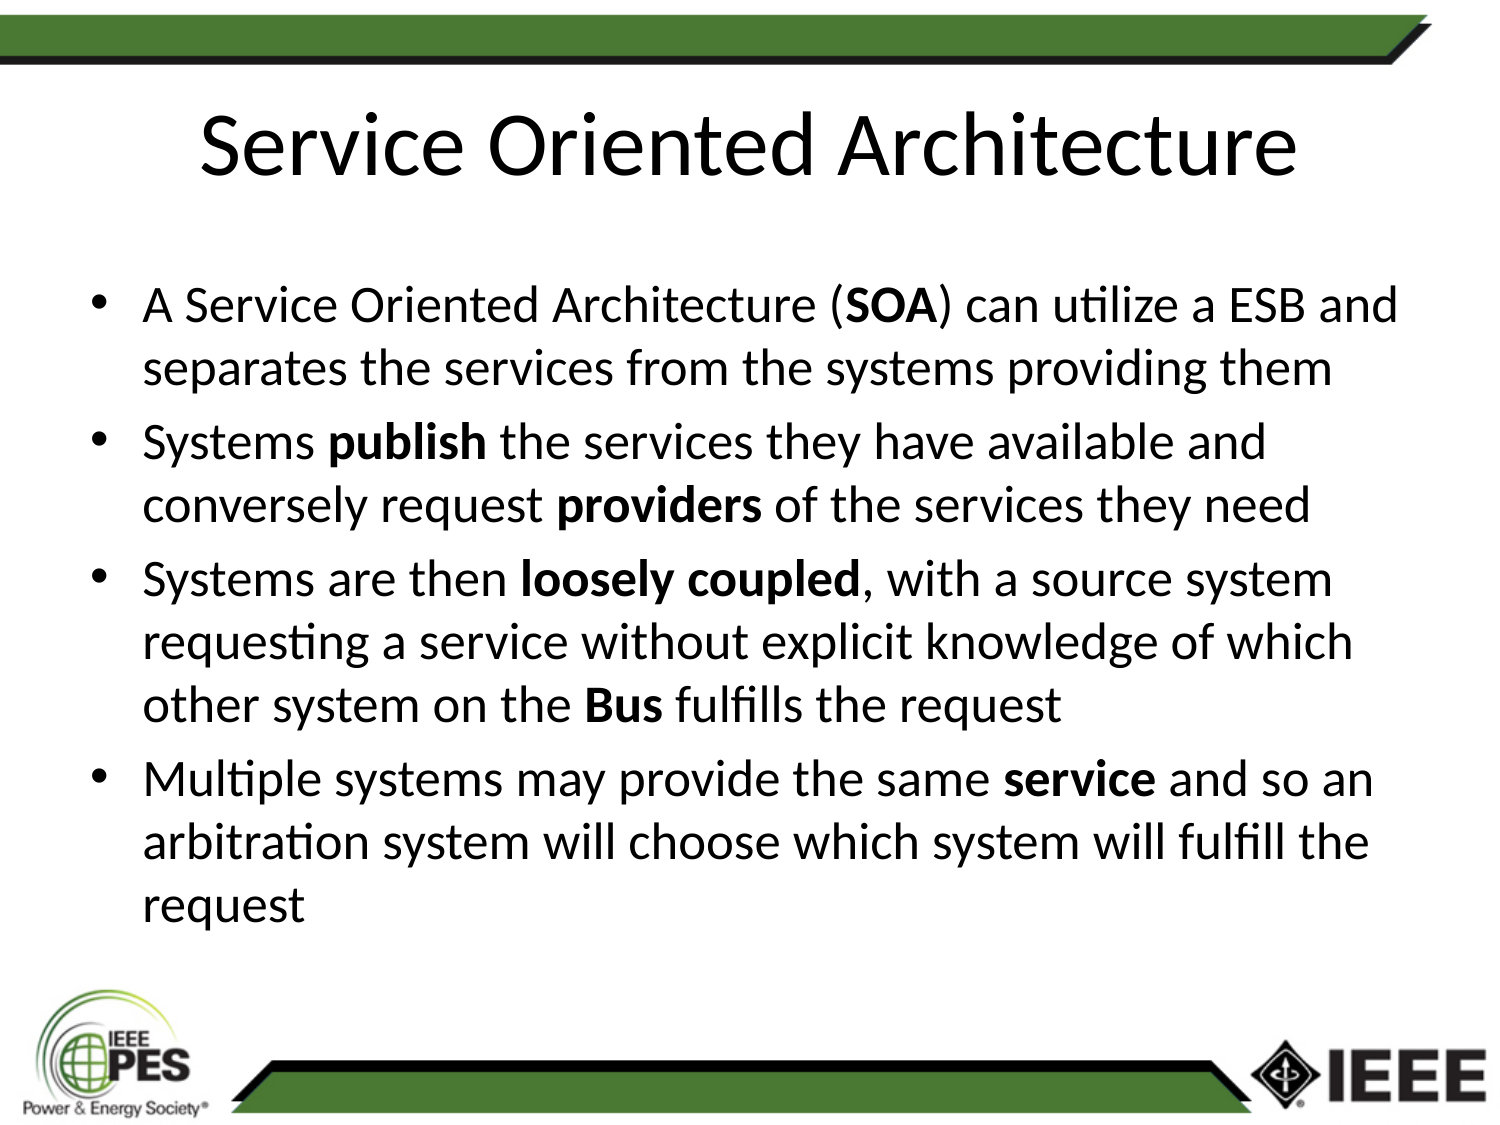

# Service Oriented Architecture
A Service Oriented Architecture (SOA) can utilize a ESB and separates the services from the systems providing them
Systems publish the services they have available and conversely request providers of the services they need
Systems are then loosely coupled, with a source system requesting a service without explicit knowledge of which other system on the Bus fulfills the request
Multiple systems may provide the same service and so an arbitration system will choose which system will fulfill the request